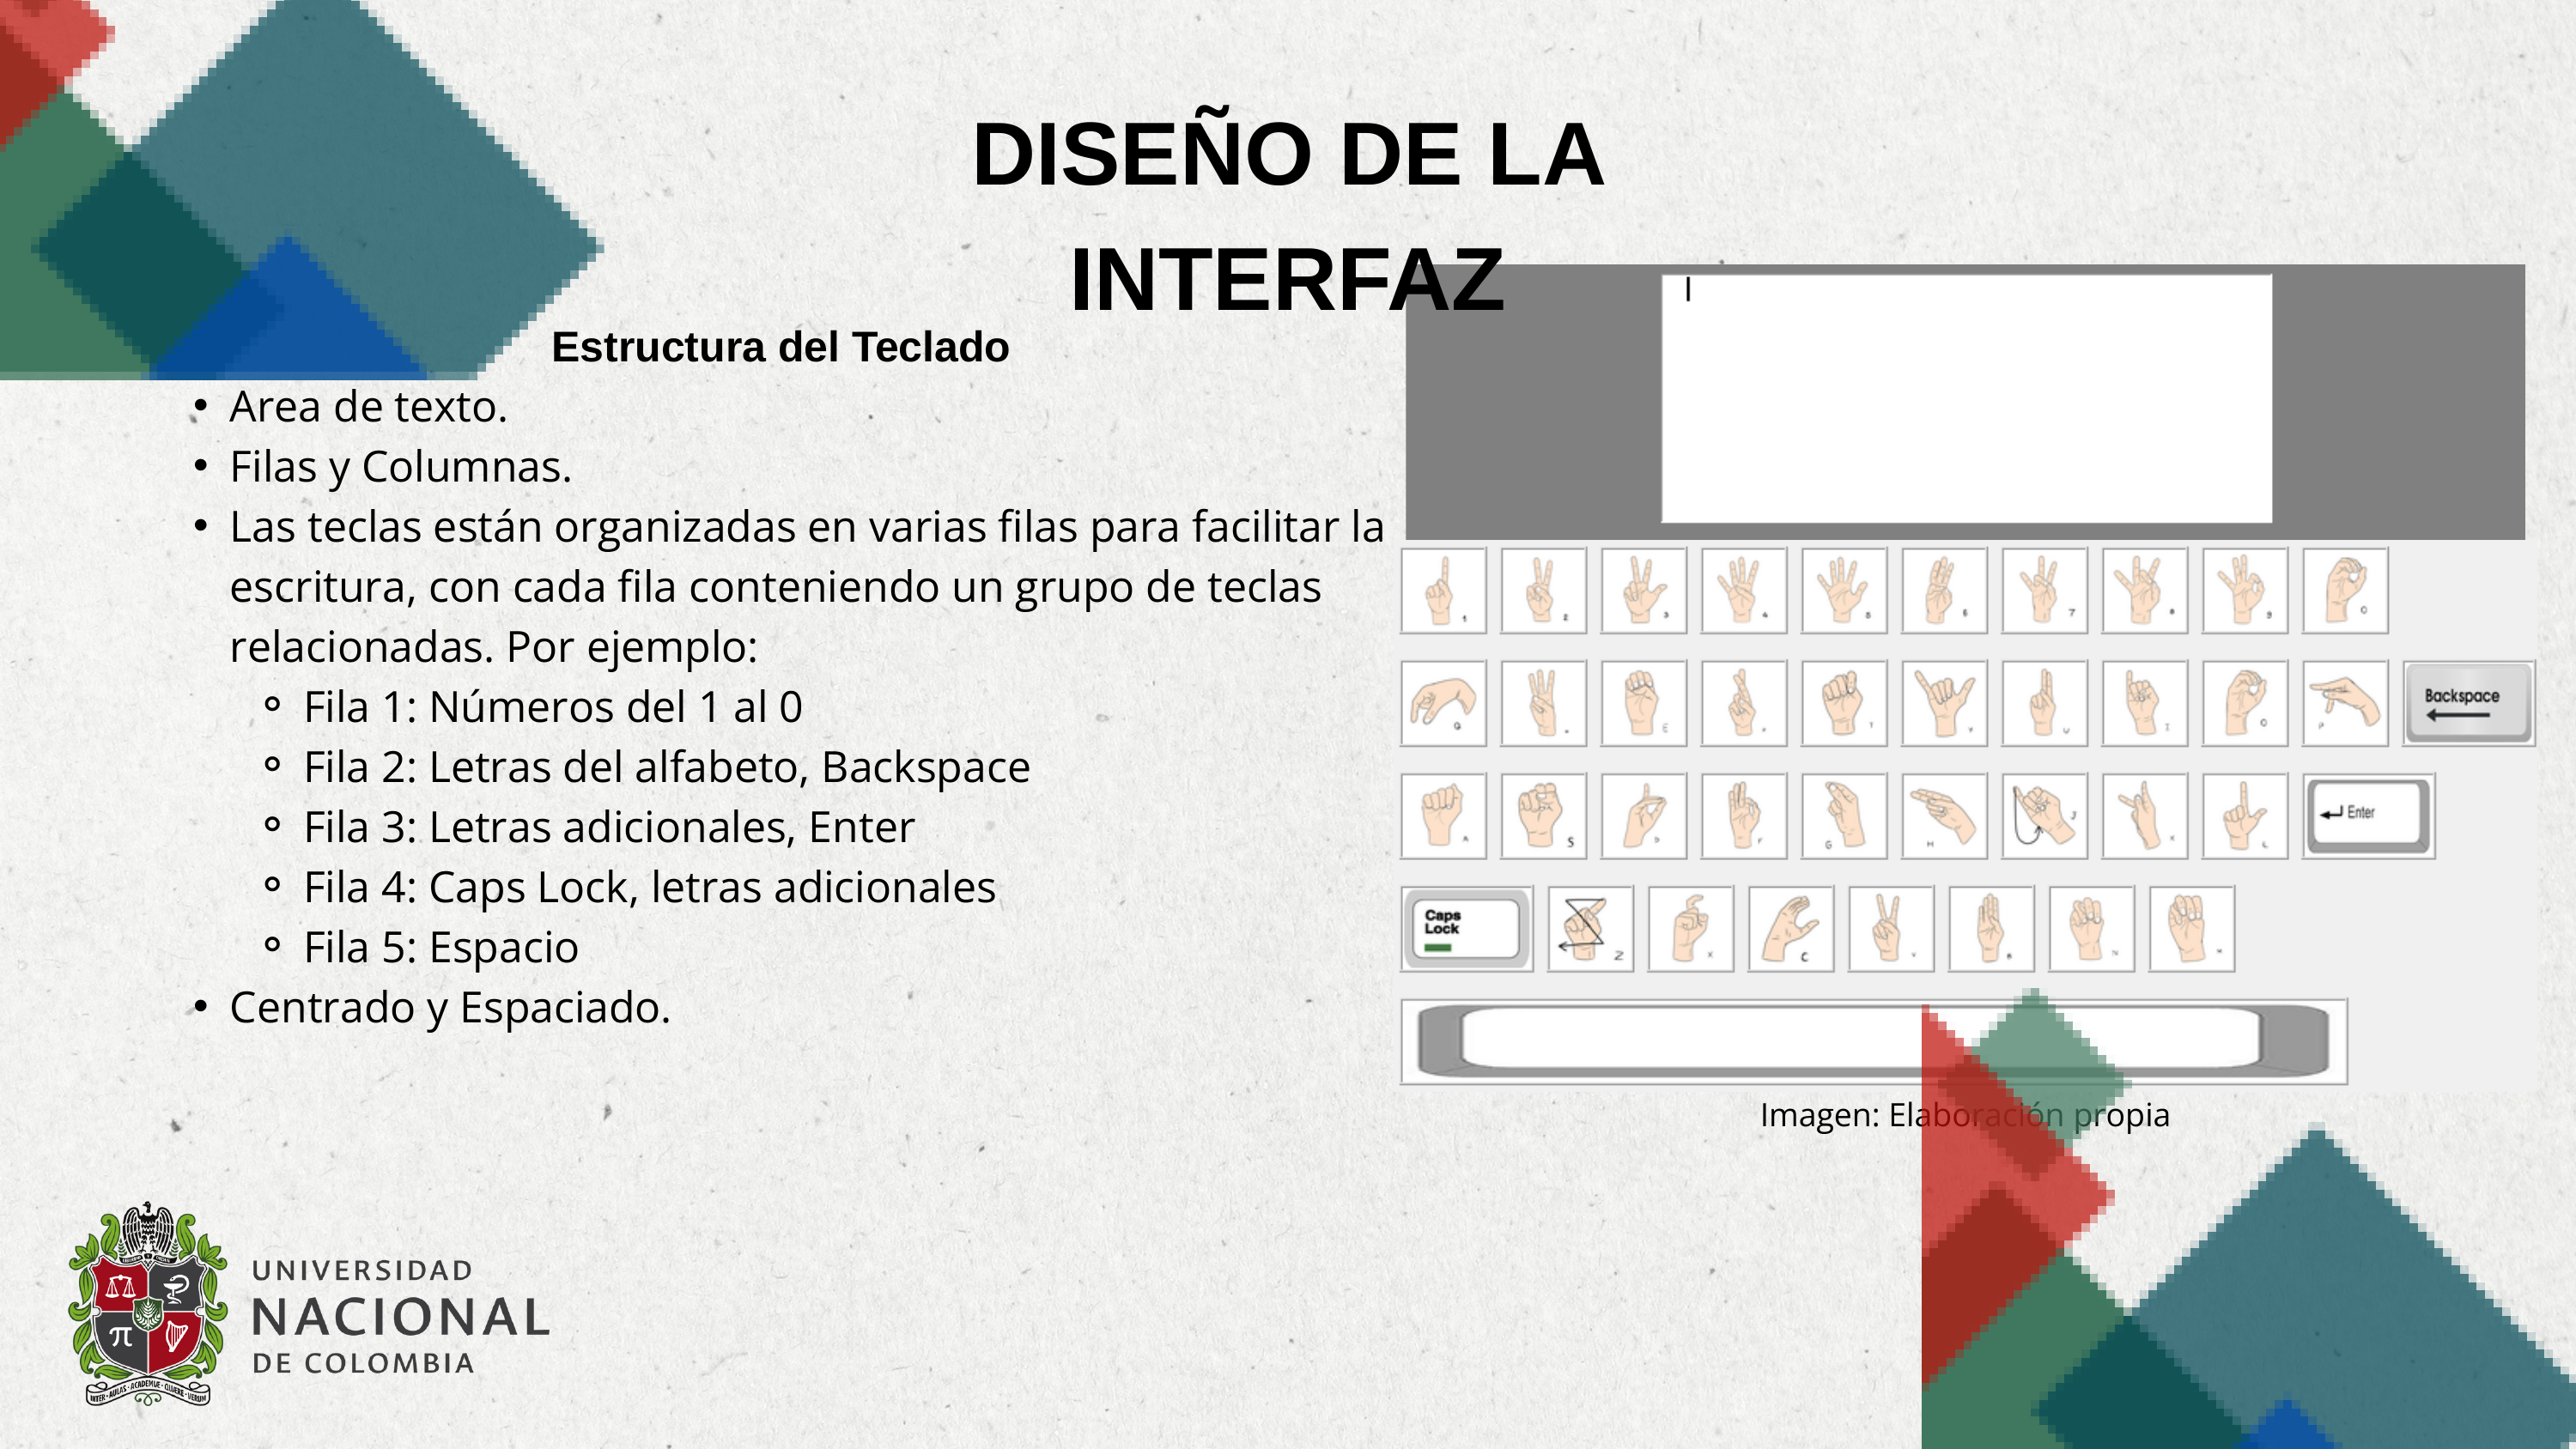

DISEÑO DE LA INTERFAZ

Estructura del Teclado
Area de texto.
Filas y Columnas.
Las teclas están organizadas en varias filas para facilitar la escritura, con cada fila conteniendo un grupo de teclas relacionadas. Por ejemplo:
Fila 1: Números del 1 al 0
Fila 2: Letras del alfabeto, Backspace
Fila 3: Letras adicionales, Enter
Fila 4: Caps Lock, letras adicionales
Fila 5: Espacio
Centrado y Espaciado.

Imagen: Elaboración propia